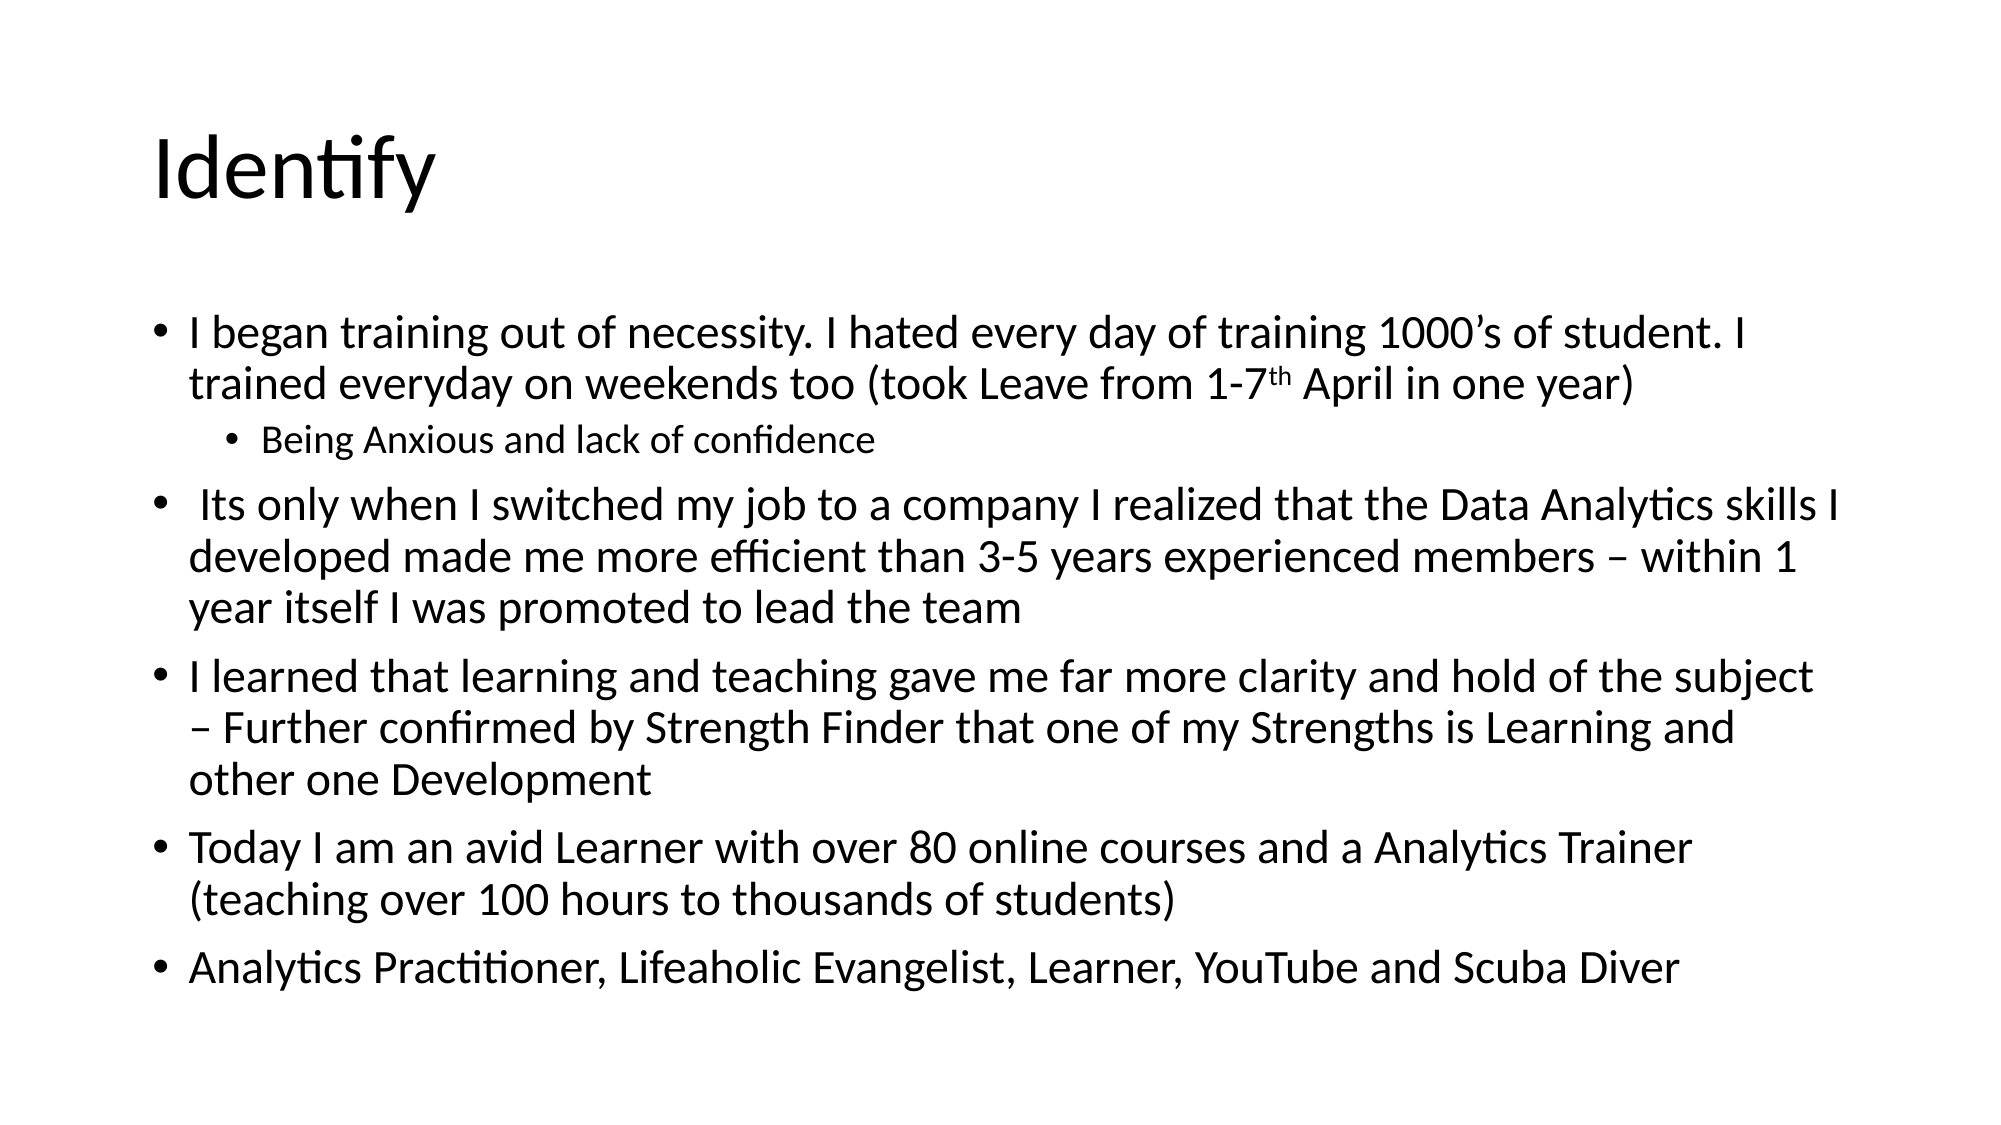

# Identify
I began training out of necessity. I hated every day of training 1000’s of student. I trained everyday on weekends too (took Leave from 1-7th April in one year)
Being Anxious and lack of confidence
 Its only when I switched my job to a company I realized that the Data Analytics skills I developed made me more efficient than 3-5 years experienced members – within 1 year itself I was promoted to lead the team
I learned that learning and teaching gave me far more clarity and hold of the subject – Further confirmed by Strength Finder that one of my Strengths is Learning and other one Development
Today I am an avid Learner with over 80 online courses and a Analytics Trainer (teaching over 100 hours to thousands of students)
Analytics Practitioner, Lifeaholic Evangelist, Learner, YouTube and Scuba Diver